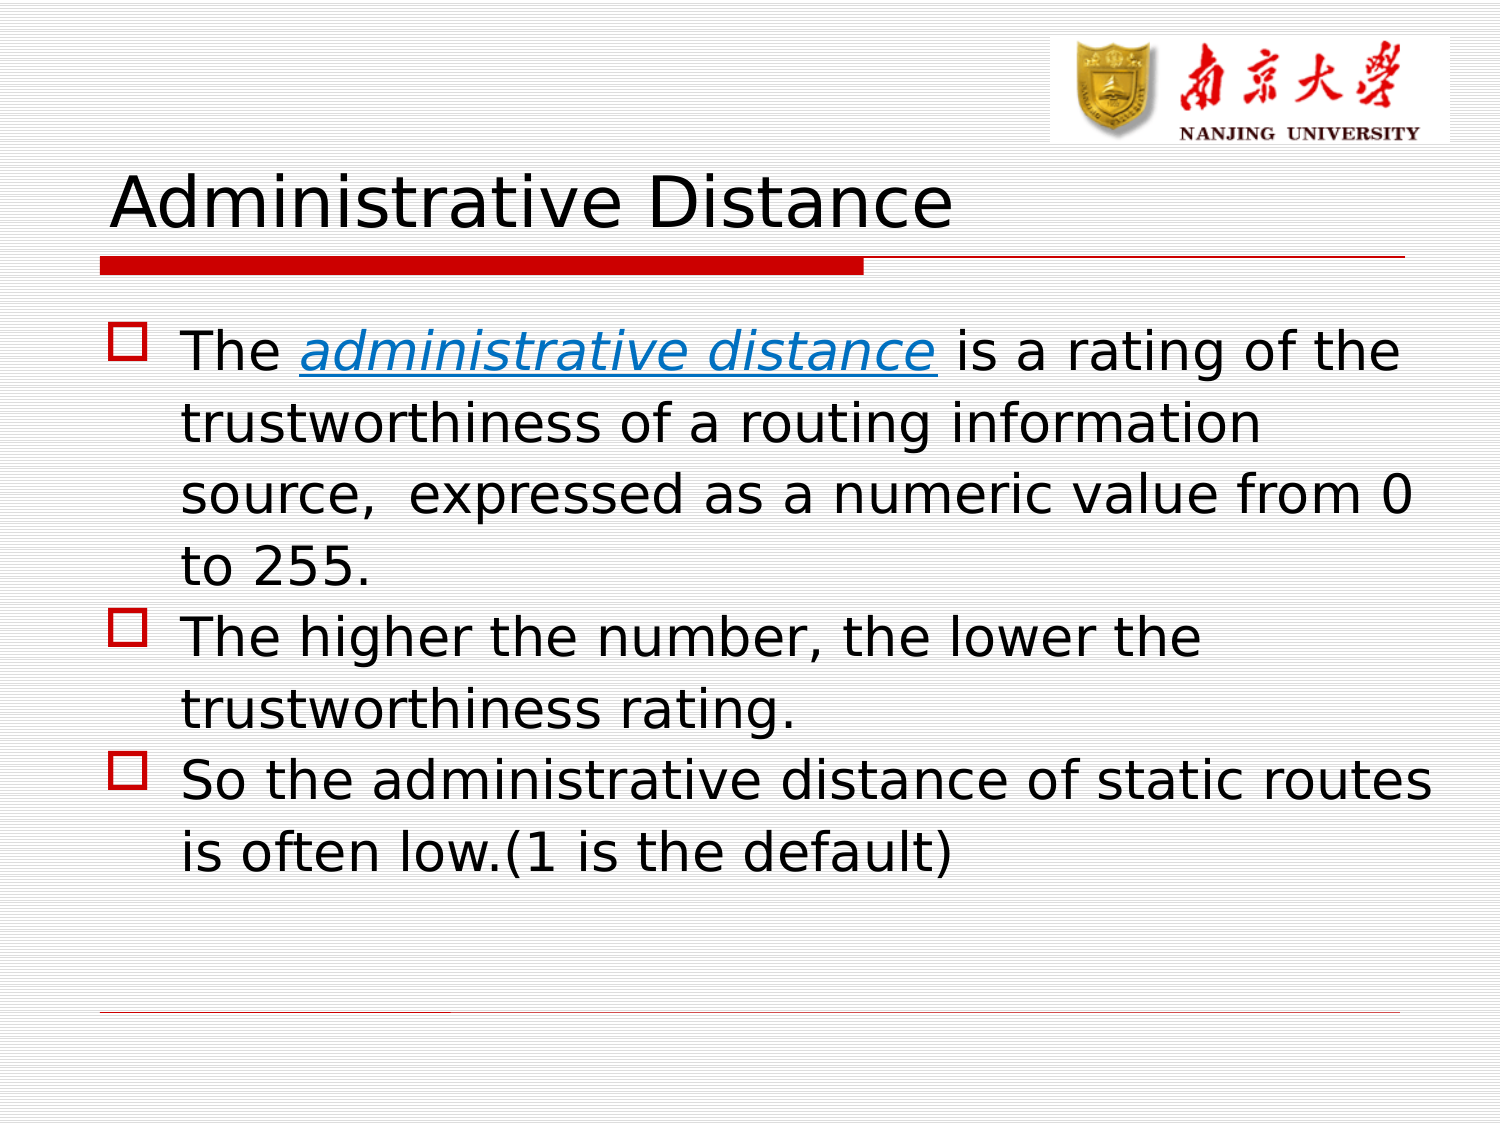

# Administrative Distance
The administrative distance is a rating of the trustworthiness of a routing information source,  expressed as a numeric value from 0 to 255.
The higher the number, the lower the trustworthiness rating.
So the administrative distance of static routes is often low.(1 is the default)